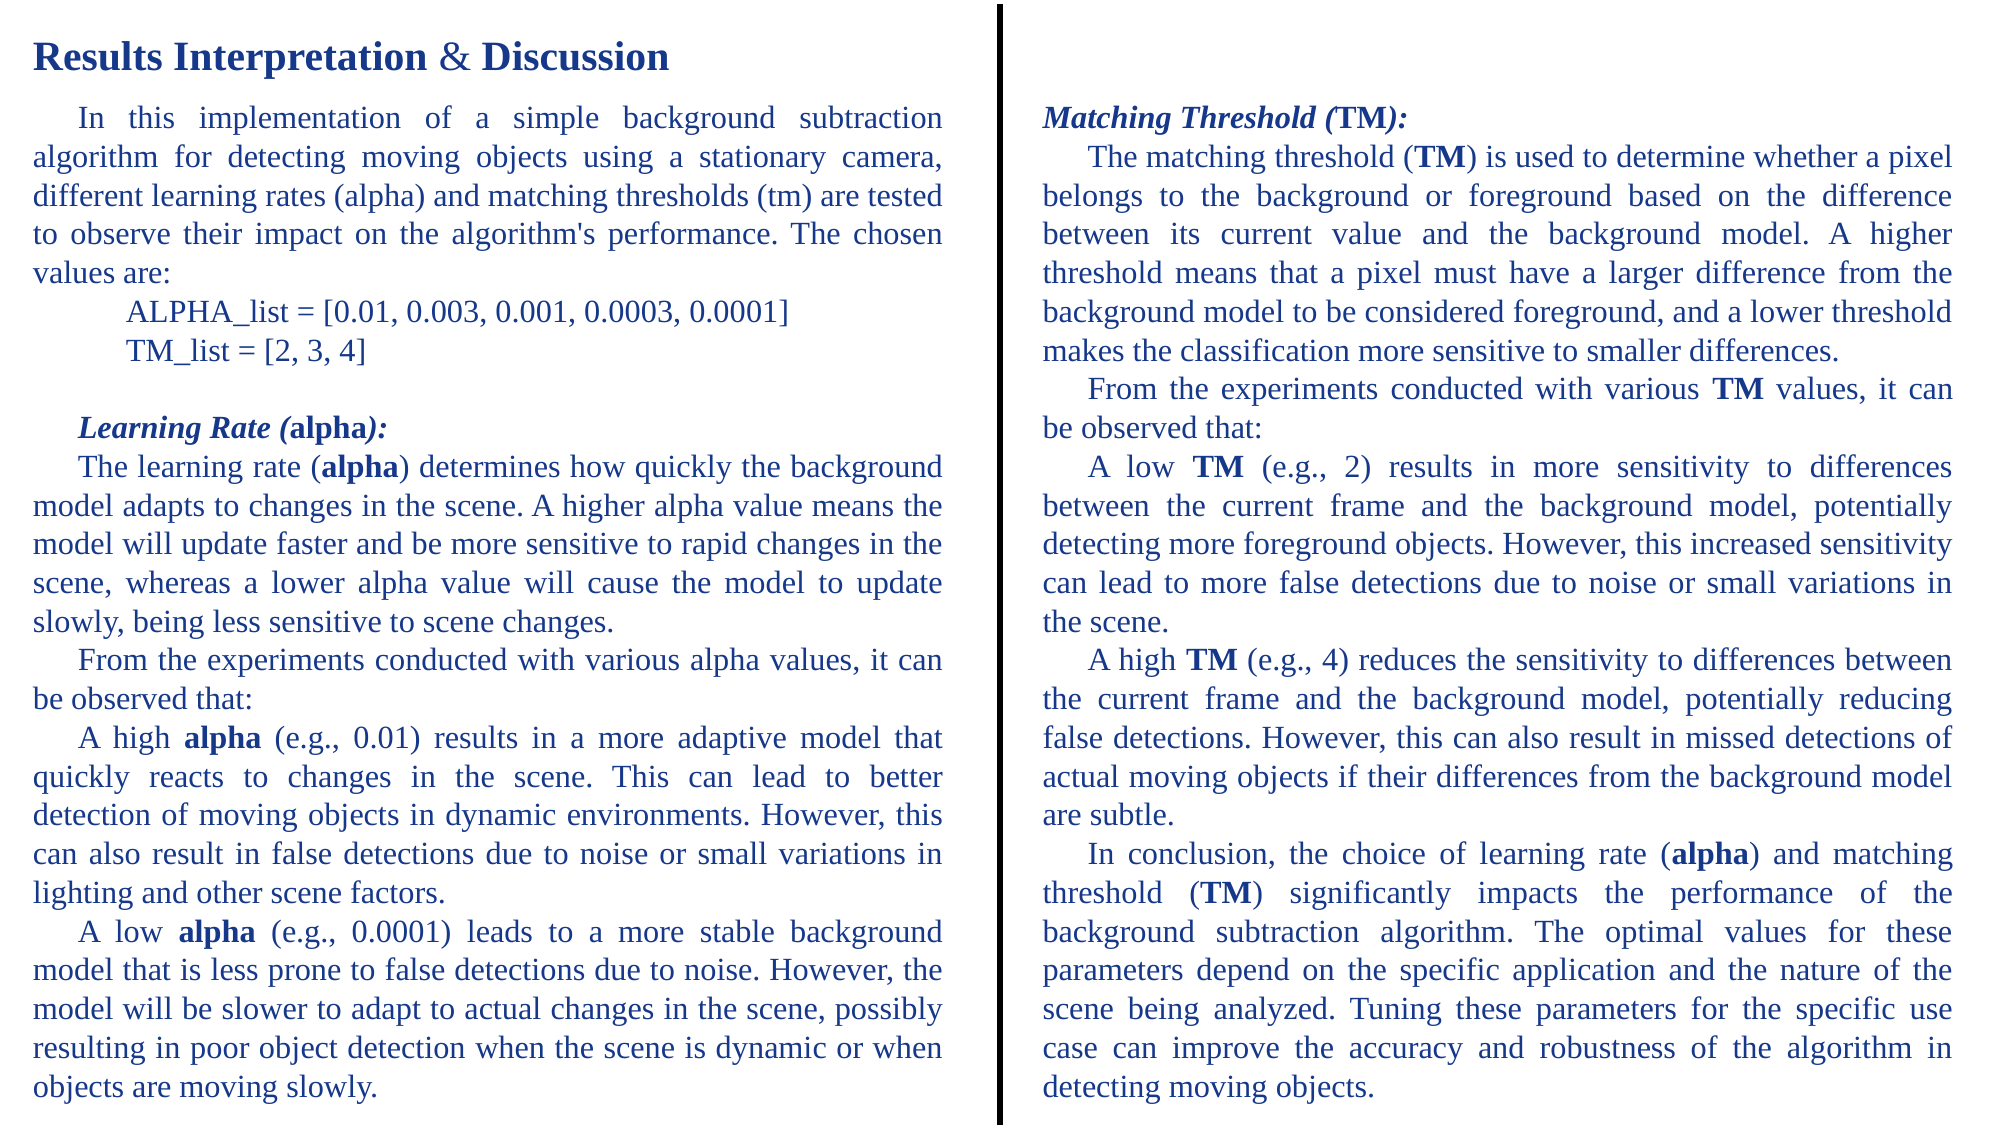

Results Interpretation & Discussion
In this implementation of a simple background subtraction algorithm for detecting moving objects using a stationary camera, different learning rates (alpha) and matching thresholds (tm) are tested to observe their impact on the algorithm's performance. The chosen values are:
      ALPHA_list = [0.01, 0.003, 0.001, 0.0003, 0.0001]
      TM_list = [2, 3, 4]

Learning Rate (alpha):
The learning rate (alpha) determines how quickly the background model adapts to changes in the scene. A higher alpha value means the model will update faster and be more sensitive to rapid changes in the scene, whereas a lower alpha value will cause the model to update slowly, being less sensitive to scene changes.
From the experiments conducted with various alpha values, it can be observed that:
A high alpha (e.g., 0.01) results in a more adaptive model that quickly reacts to changes in the scene. This can lead to better detection of moving objects in dynamic environments. However, this can also result in false detections due to noise or small variations in lighting and other scene factors.
A low alpha (e.g., 0.0001) leads to a more stable background model that is less prone to false detections due to noise. However, the model will be slower to adapt to actual changes in the scene, possibly resulting in poor object detection when the scene is dynamic or when objects are moving slowly.
Matching Threshold (TM):
The matching threshold (TM) is used to determine whether a pixel belongs to the background or foreground based on the difference between its current value and the background model. A higher threshold means that a pixel must have a larger difference from the background model to be considered foreground, and a lower threshold makes the classification more sensitive to smaller differences.
From the experiments conducted with various TM values, it can be observed that:
A low TM (e.g., 2) results in more sensitivity to differences between the current frame and the background model, potentially detecting more foreground objects. However, this increased sensitivity can lead to more false detections due to noise or small variations in the scene.
A high TM (e.g., 4) reduces the sensitivity to differences between the current frame and the background model, potentially reducing false detections. However, this can also result in missed detections of actual moving objects if their differences from the background model are subtle.
In conclusion, the choice of learning rate (alpha) and matching threshold (TM) significantly impacts the performance of the background subtraction algorithm. The optimal values for these parameters depend on the specific application and the nature of the scene being analyzed. Tuning these parameters for the specific use case can improve the accuracy and robustness of the algorithm in detecting moving objects.